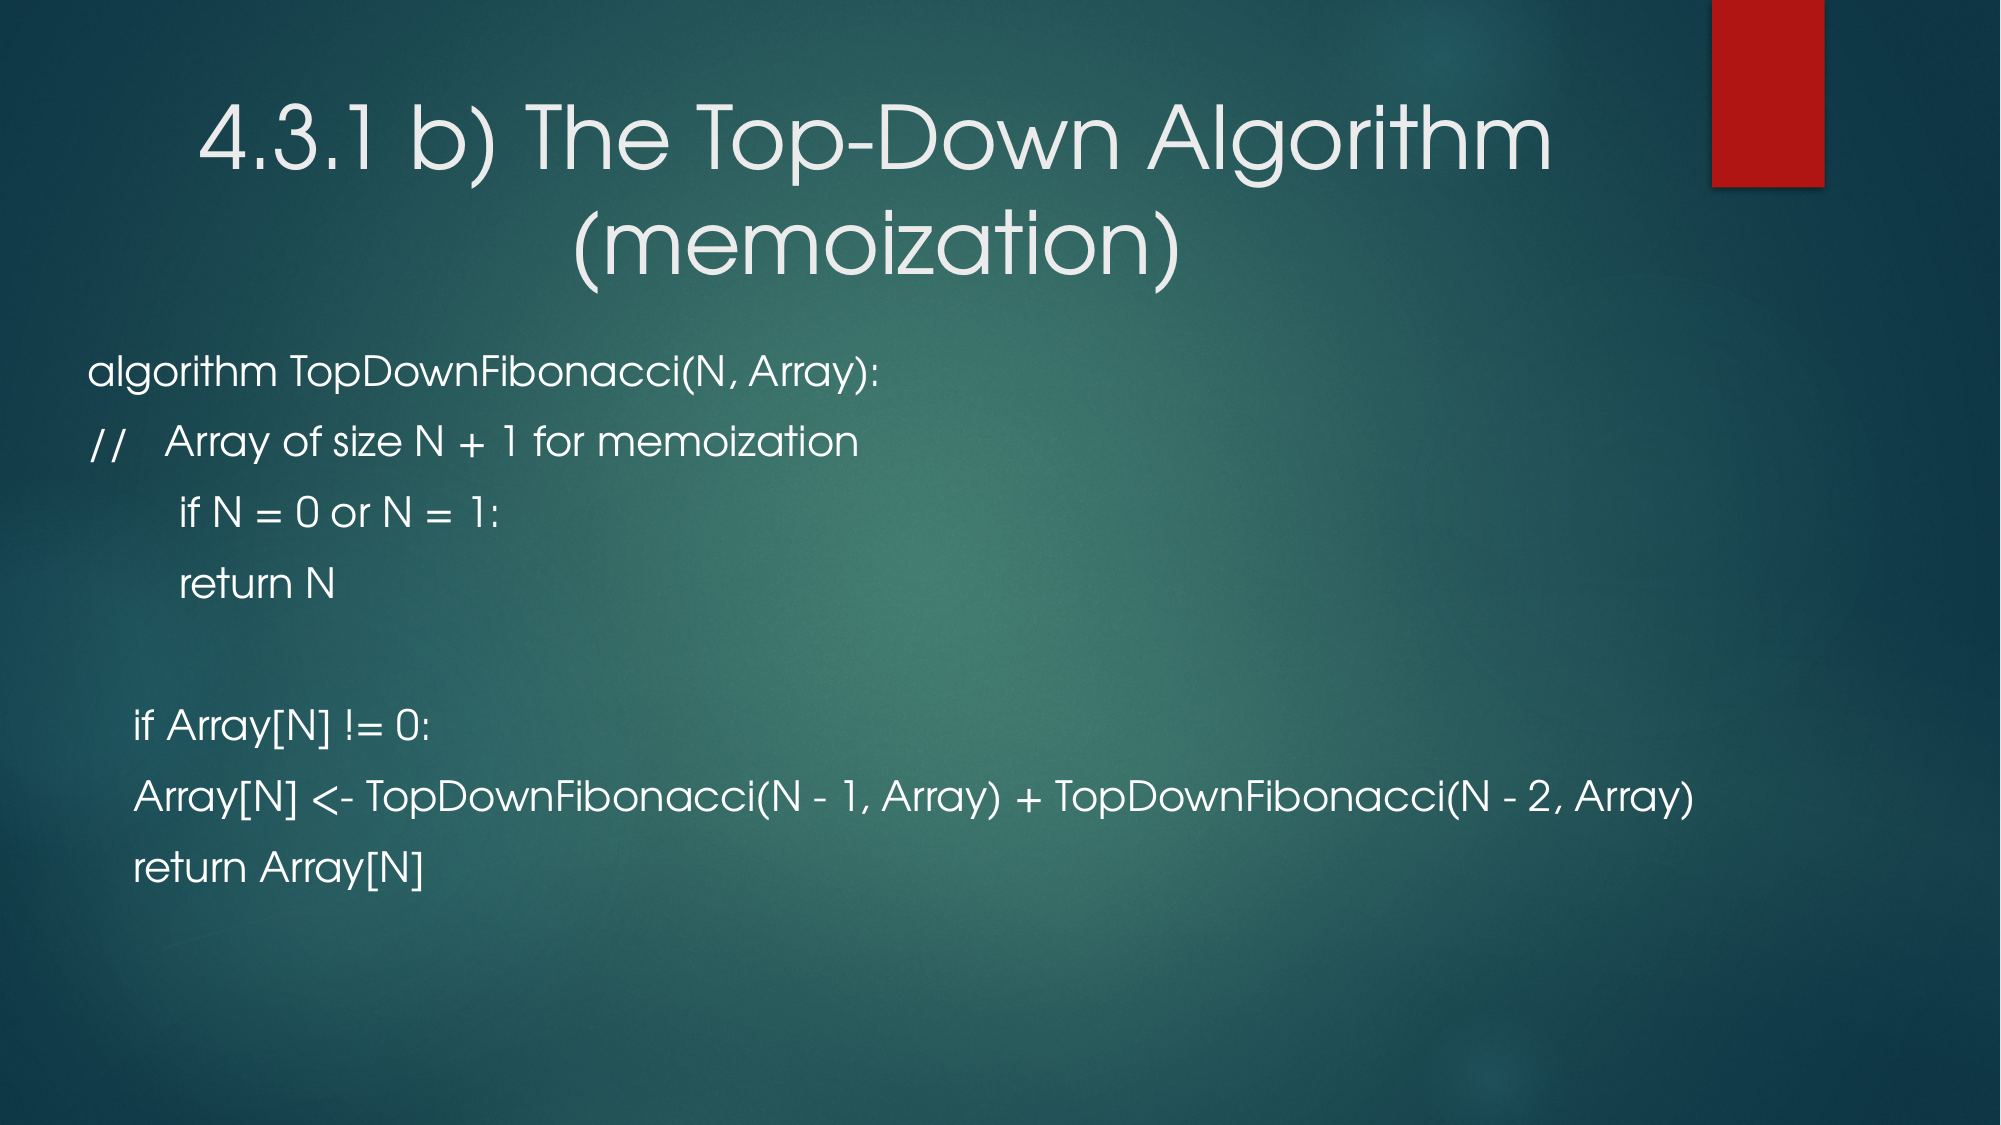

# 4.3.1 b) The Top-Down Algorithm (memoization)
algorithm TopDownFibonacci(N, Array):
//   Array of size N + 1 for memoization
        if N = 0 or N = 1:
        return N

    if Array[N] != 0:
    Array[N] <- TopDownFibonacci(N - 1, Array) + TopDownFibonacci(N - 2, Array)
    return Array[N]